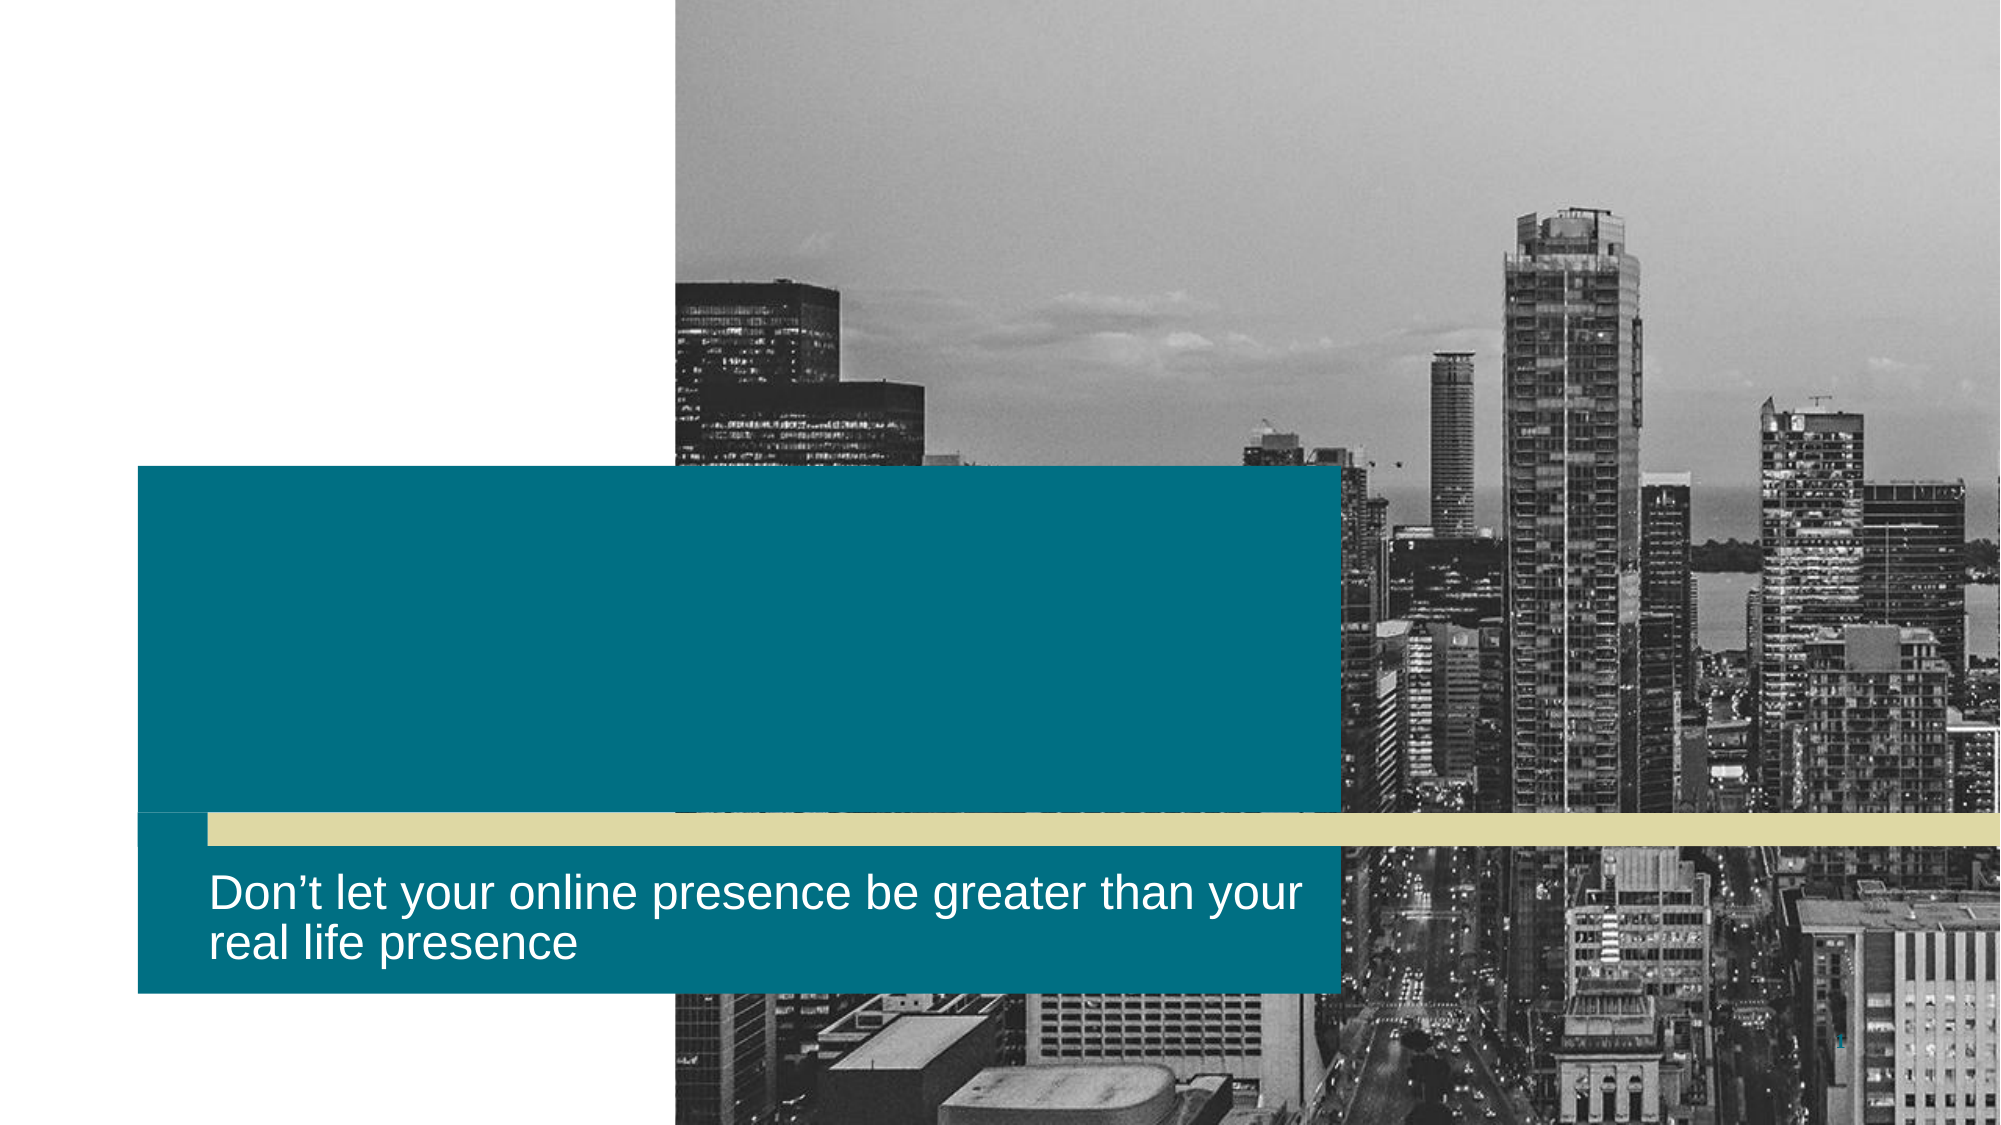

# DETECTION OF HUMAN PRESENCE
Don’t let your online presence be greater than your real life presence
1